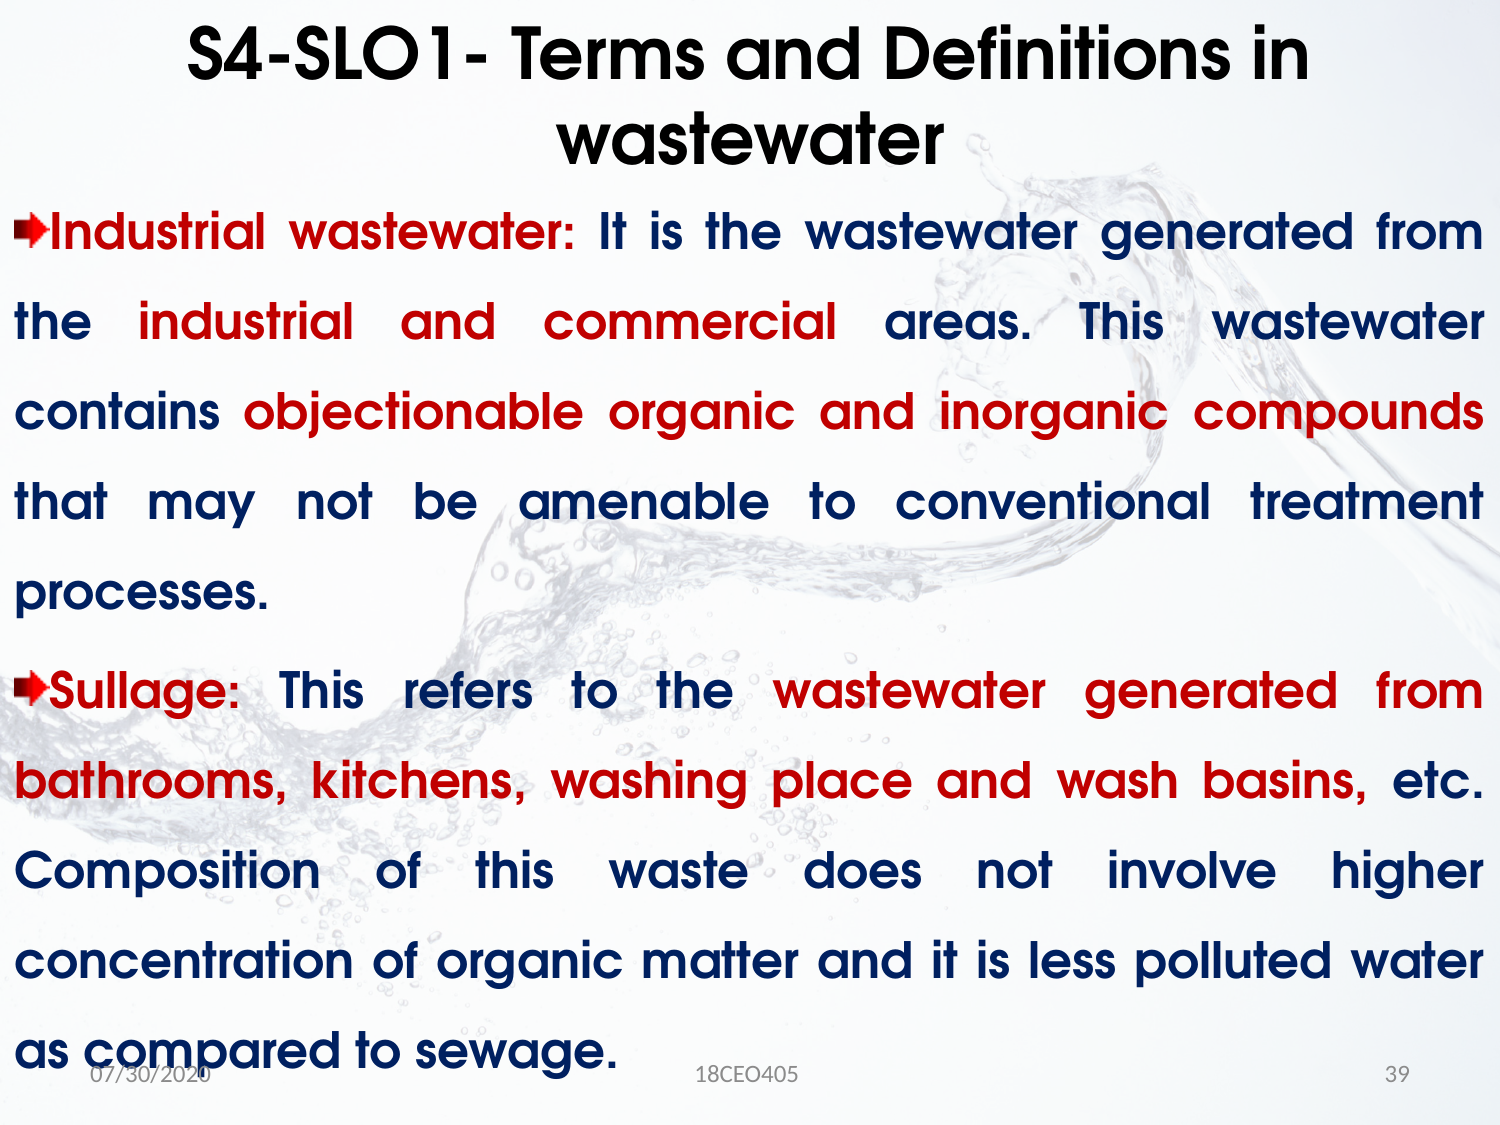

S4-SLO1- Terms and Definitions in wastewater
Industrial wastewater: It is the wastewater generated from the industrial and commercial areas. This wastewater contains objectionable organic and inorganic compounds that may not be amenable to conventional treatment processes.
Sullage: This refers to the wastewater generated from bathrooms, kitchens, washing place and wash basins, etc. Composition of this waste does not involve higher concentration of organic matter and it is less polluted water as compared to sewage.

07/30/2020
18CEO405
39